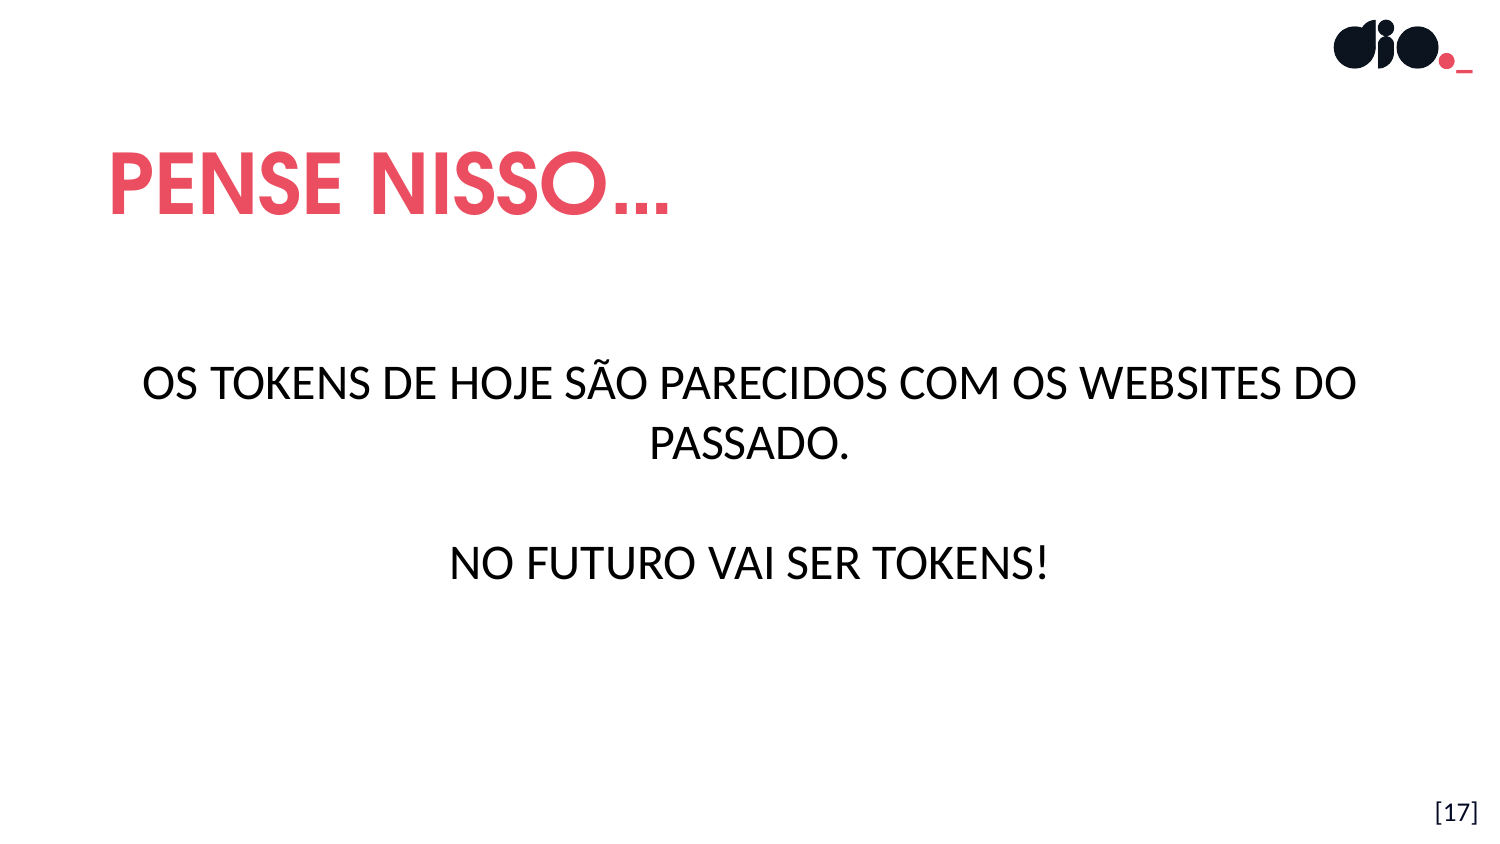

PENSE NISSO…
OS TOKENS DE HOJE SÃO PARECIDOS COM OS WEBSITES DO PASSADO.

NO FUTURO VAI SER TOKENS!
[17]